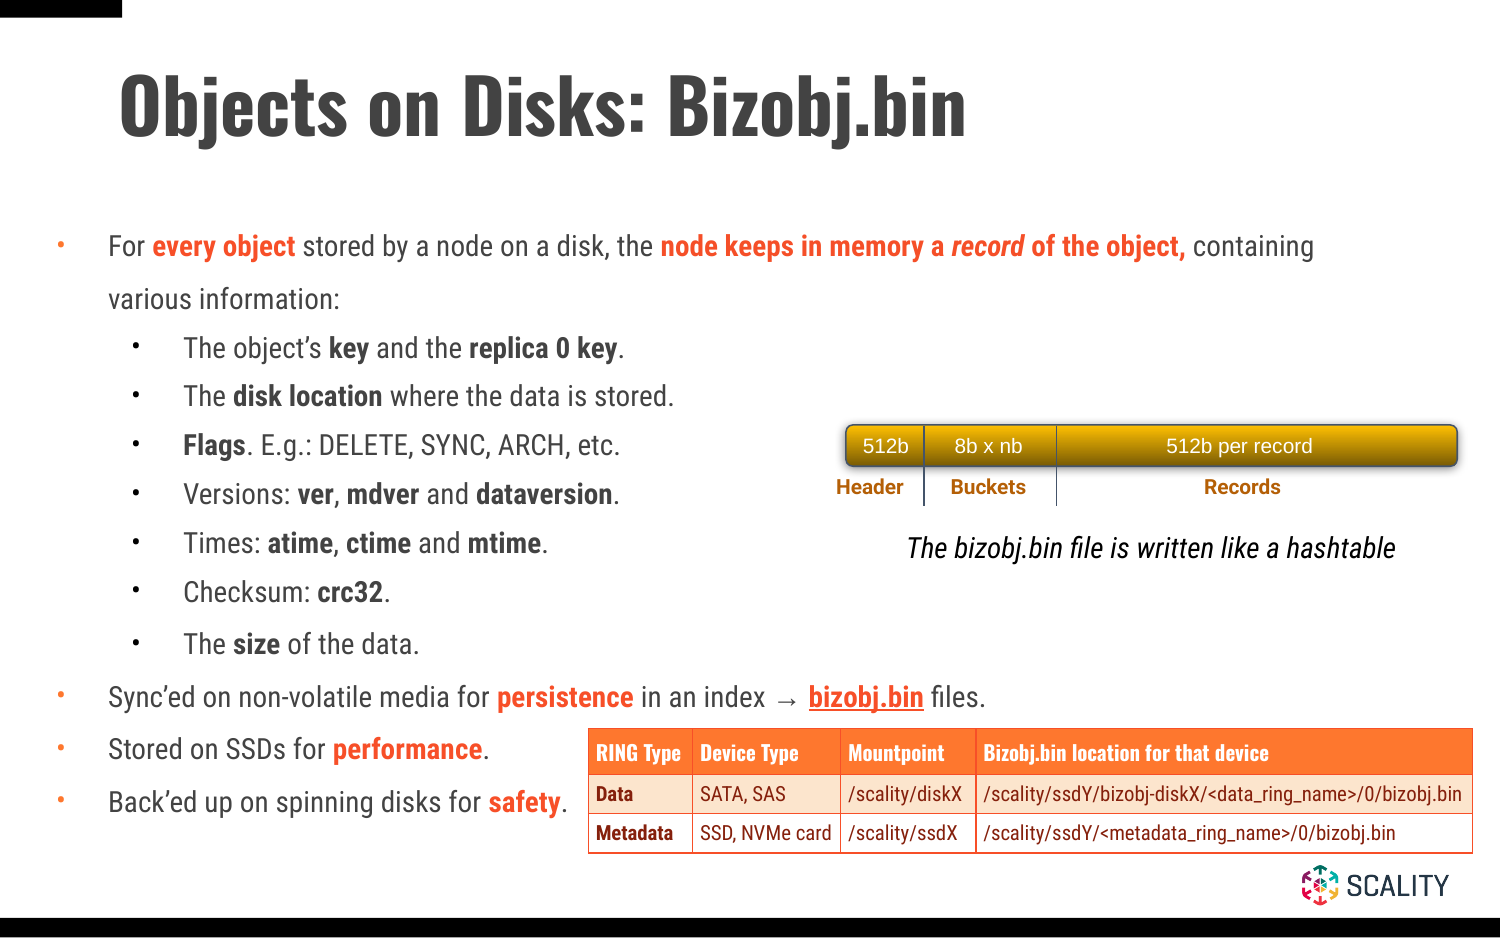

# Objects on Disks: Bizobj.bin
For every object stored by a node on a disk, the node keeps in memory a record of the object, containing various information:
The object’s key and the replica 0 key.
The disk location where the data is stored.
Flags. E.g.: DELETE, SYNC, ARCH, etc.
Versions: ver, mdver and dataversion.
Times: atime, ctime and mtime.
Checksum: crc32.
The size of the data.
Sync’ed on non-volatile media for persistence in an index → bizobj.bin files.
Stored on SSDs for performance.
Back’ed up on spinning disks for safety.
512b        8b x nb                         512b per record
Header         Buckets                                  Records
The bizobj.bin file is written like a hashtable
| RING Type | Device Type | Mountpoint | Bizobj.bin location for that device |
| --- | --- | --- | --- |
| Data | SATA, SAS | /scality/diskX | /scality/ssdY/bizobj-diskX/<data\_ring\_name>/0/bizobj.bin |
| Metadata | SSD, NVMe card | /scality/ssdX | /scality/ssdY/<metadata\_ring\_name>/0/bizobj.bin |